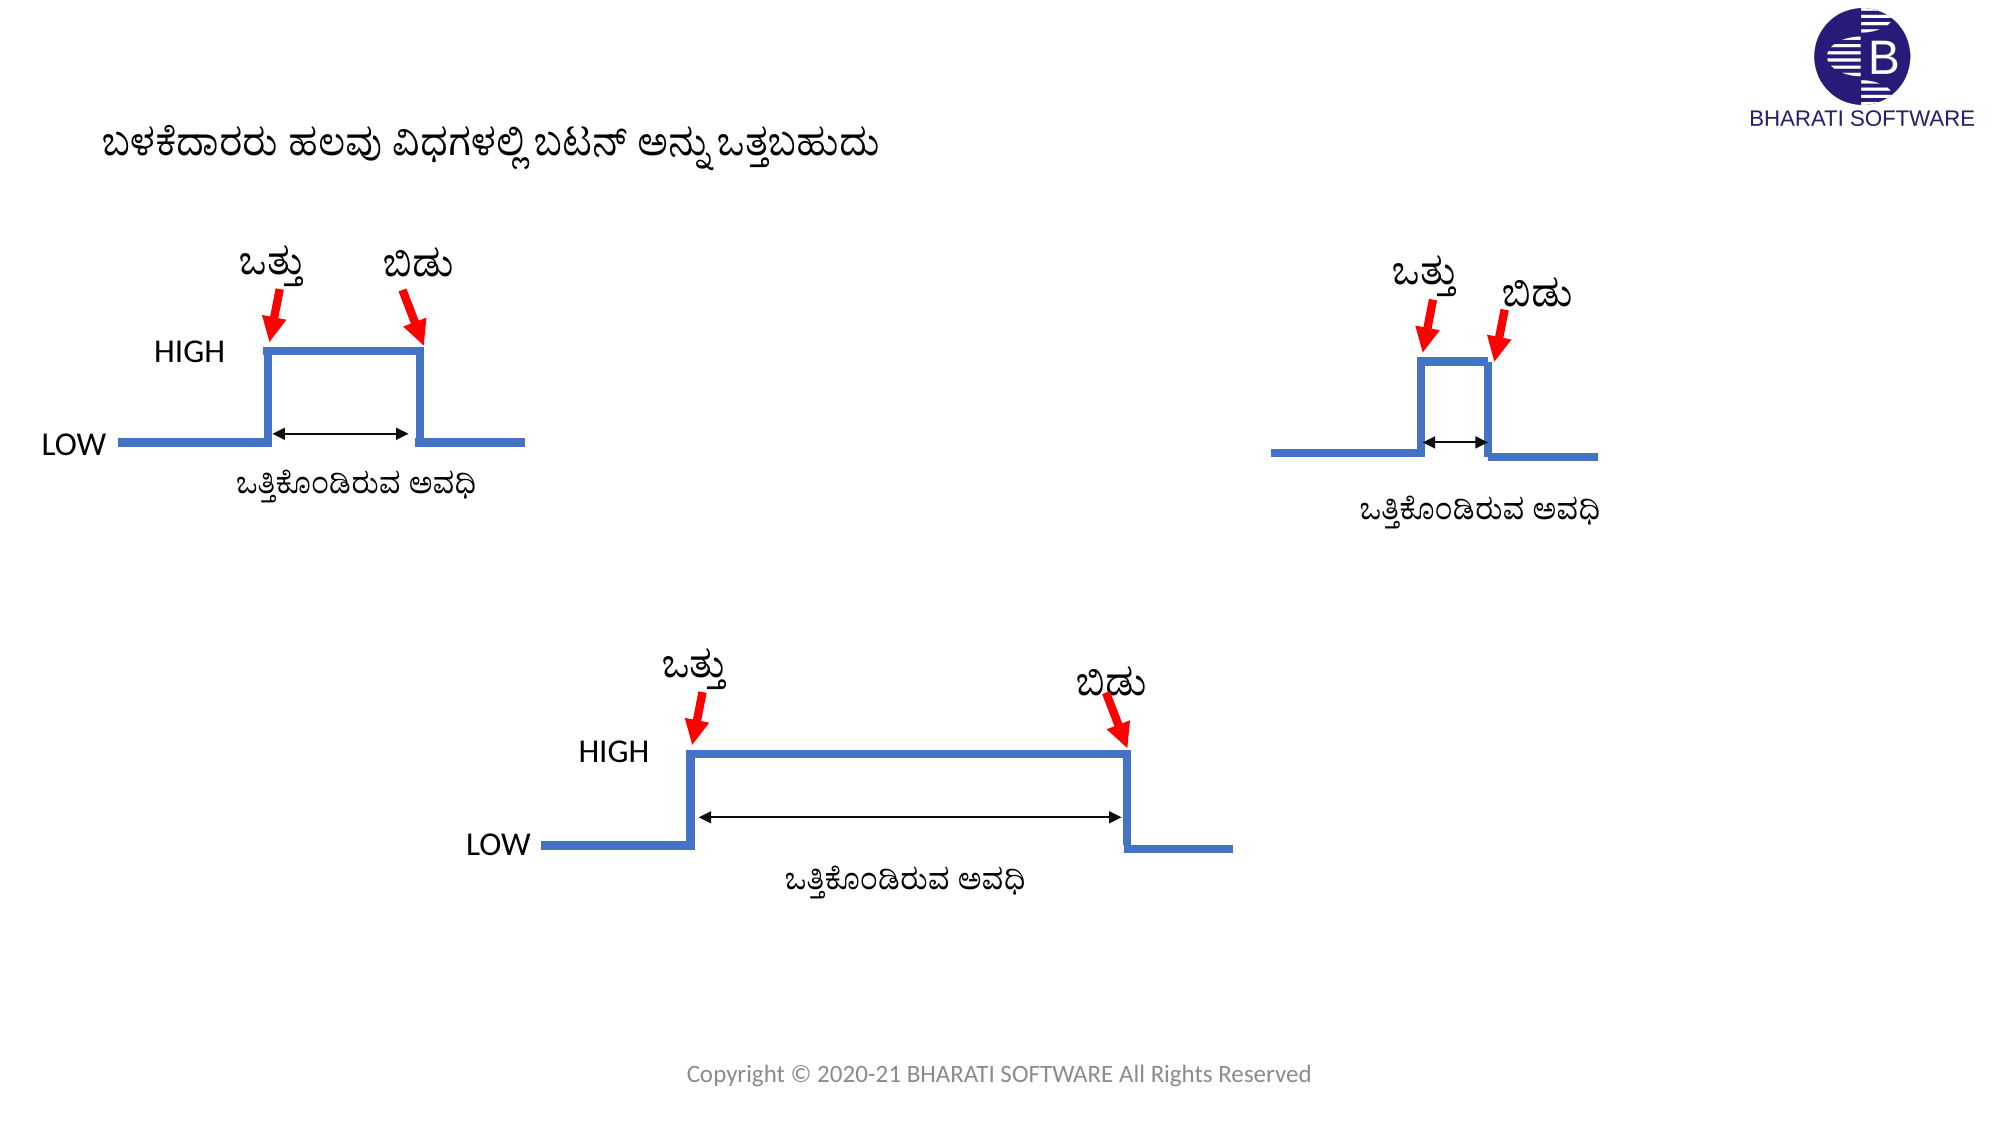

ಬಳಕೆದಾರರು ಹಲವು ವಿಧಗಳಲ್ಲಿ ಬಟನ್ ಅನ್ನು ಒತ್ತಬಹುದು
ಒತ್ತು
ಬಿಡು
ಒತ್ತು
ಬಿಡು
HIGH
LOW
ಒತ್ತಿಕೊಂಡಿರುವ ಅವಧಿ
ಒತ್ತಿಕೊಂಡಿರುವ ಅವಧಿ
ಒತ್ತು
ಬಿಡು
HIGH
LOW
ಒತ್ತಿಕೊಂಡಿರುವ ಅವಧಿ
Copyright © 2020-21 BHARATI SOFTWARE All Rights Reserved